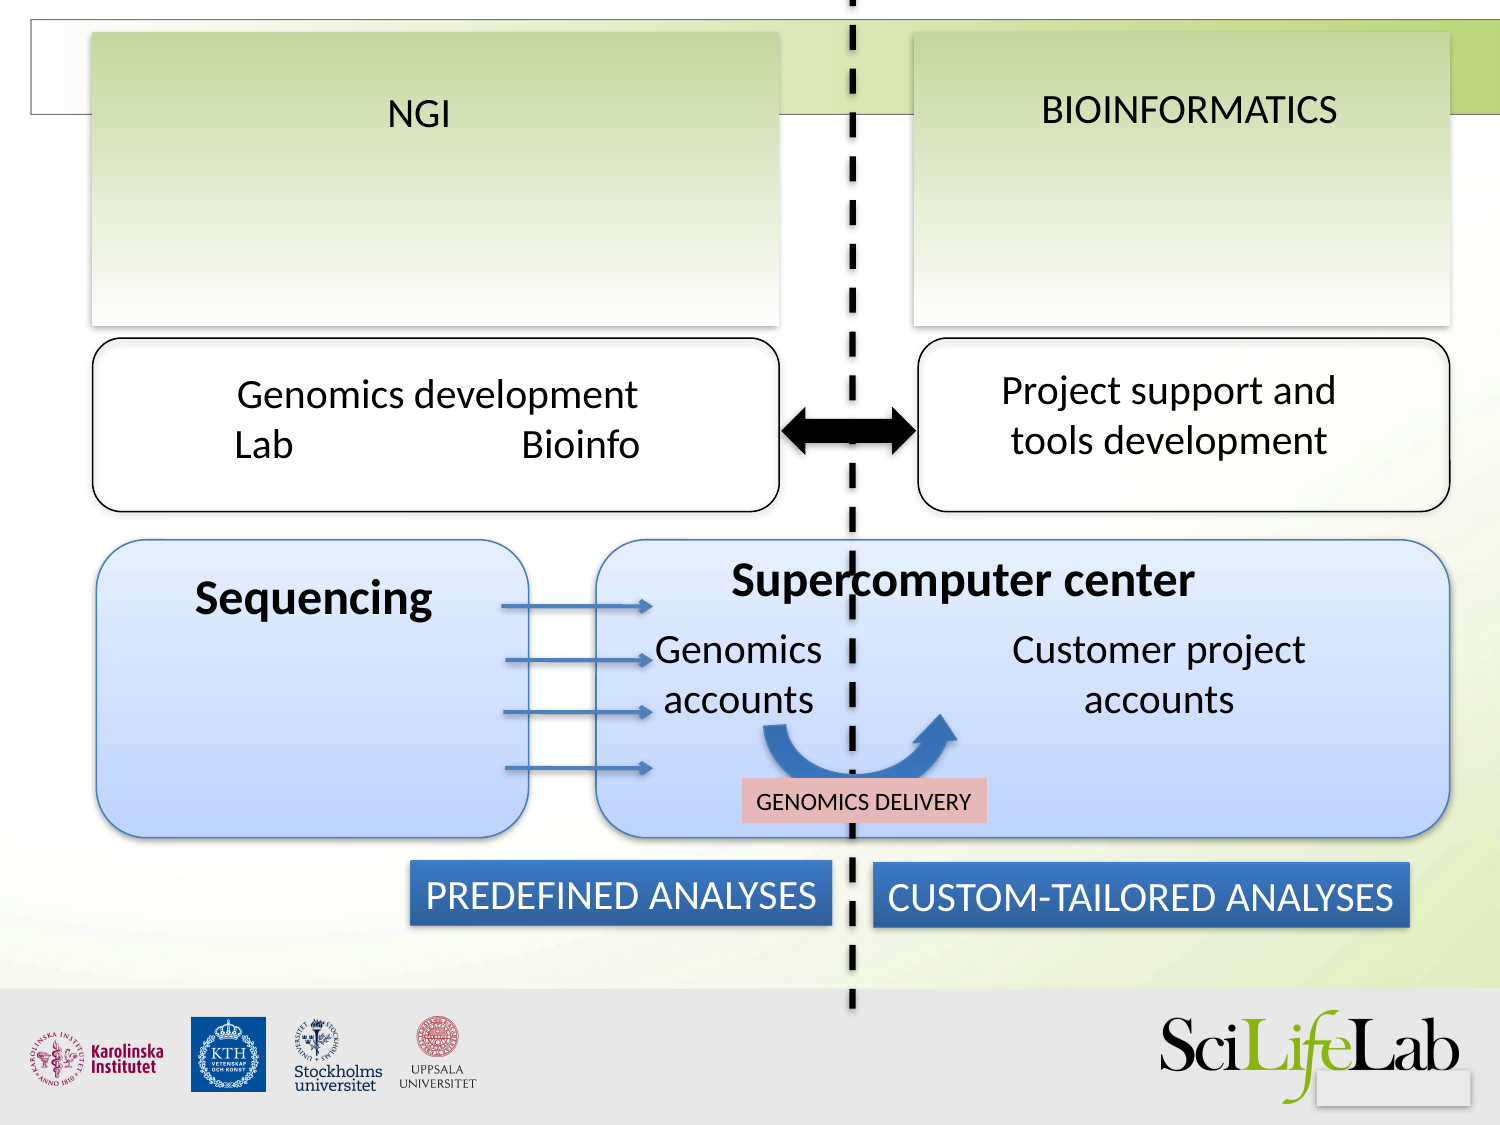

BIOINFORMATICS

NGI

Project support and tools development
Genomics development
 Lab                        Bioinfo

Supercomputer center

Sequencing
Genomics
accounts
Customer project accounts

GENOMICS DELIVERY
PREDEFINED ANALYSES
CUSTOM-TAILORED ANALYSES